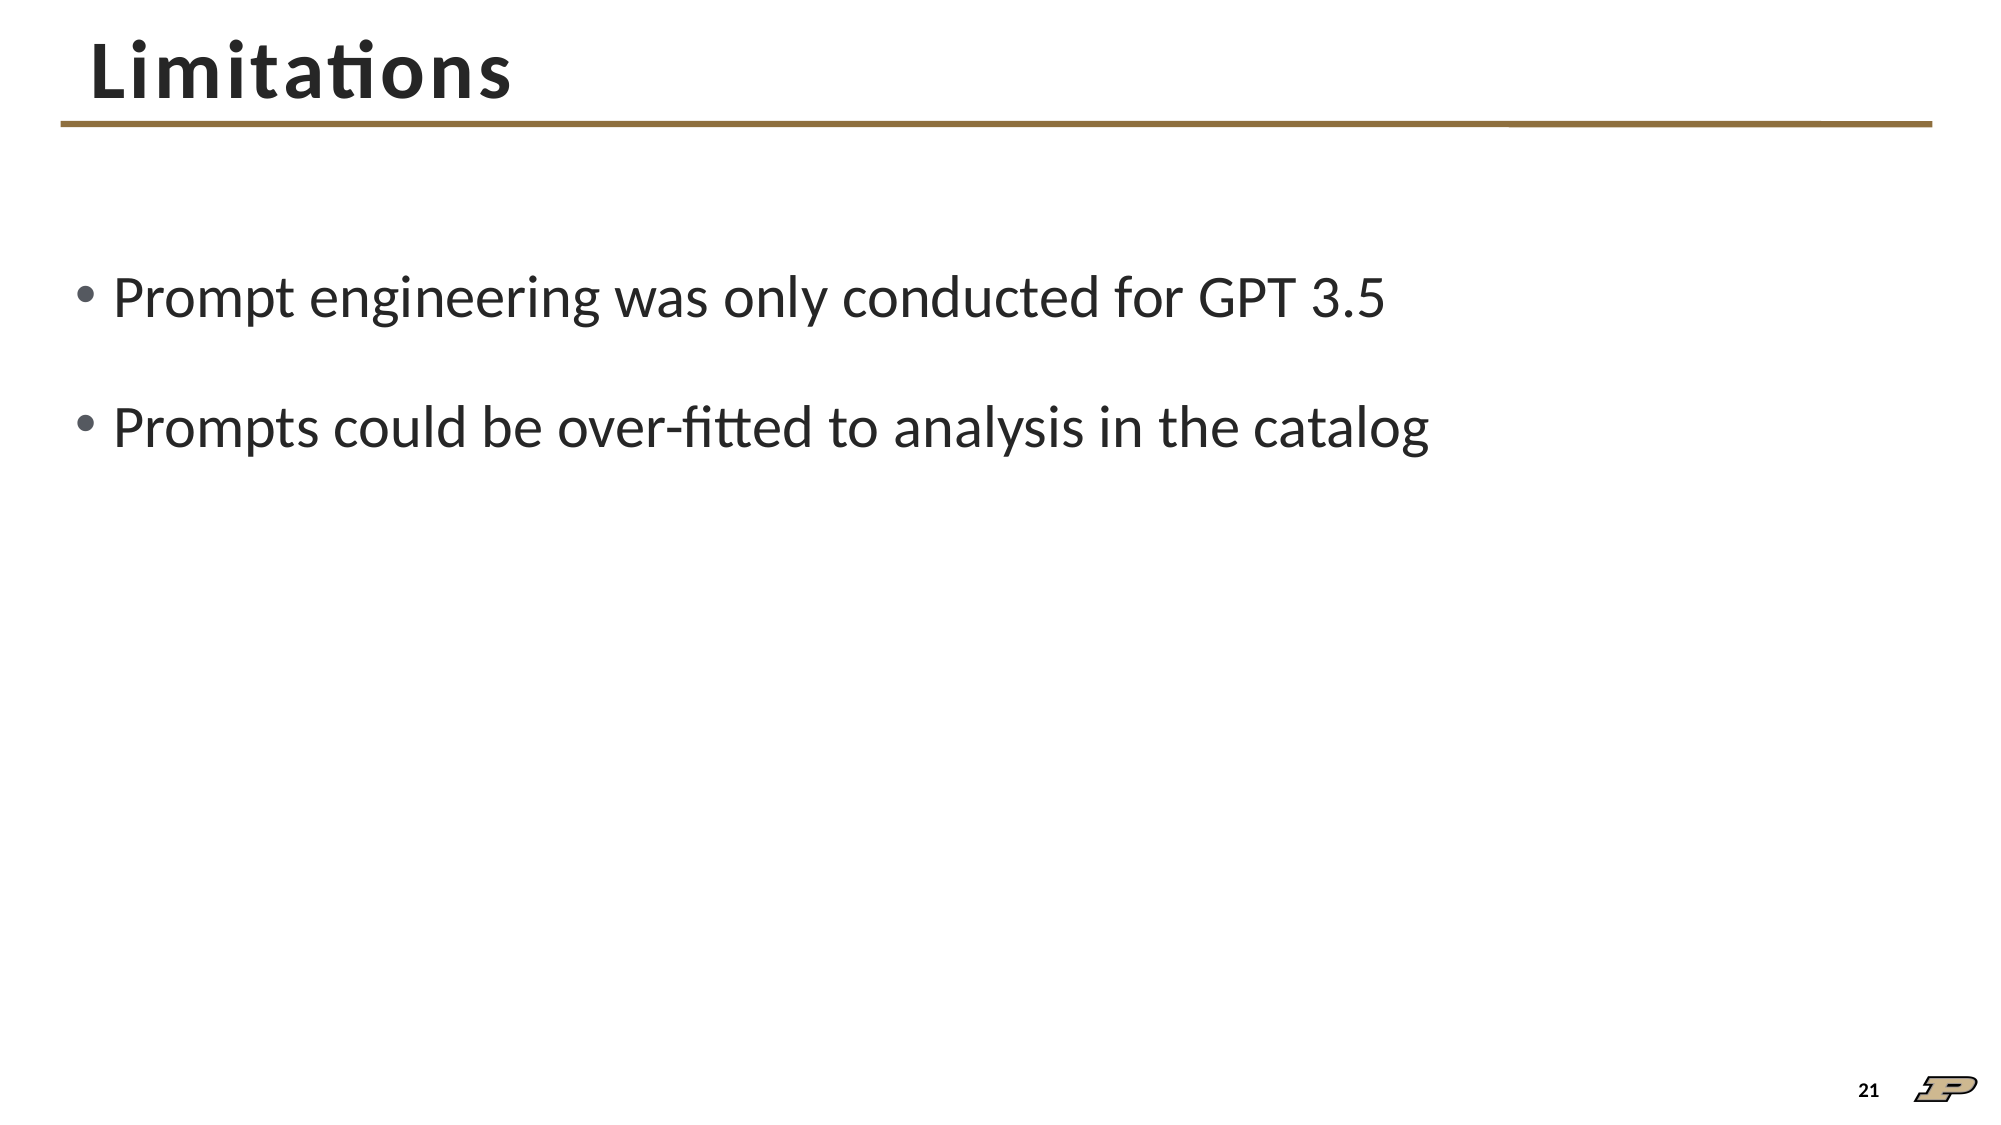

# Limitations
Prompt engineering was only conducted for GPT 3.5
Prompts could be over-fitted to analysis in the catalog
21